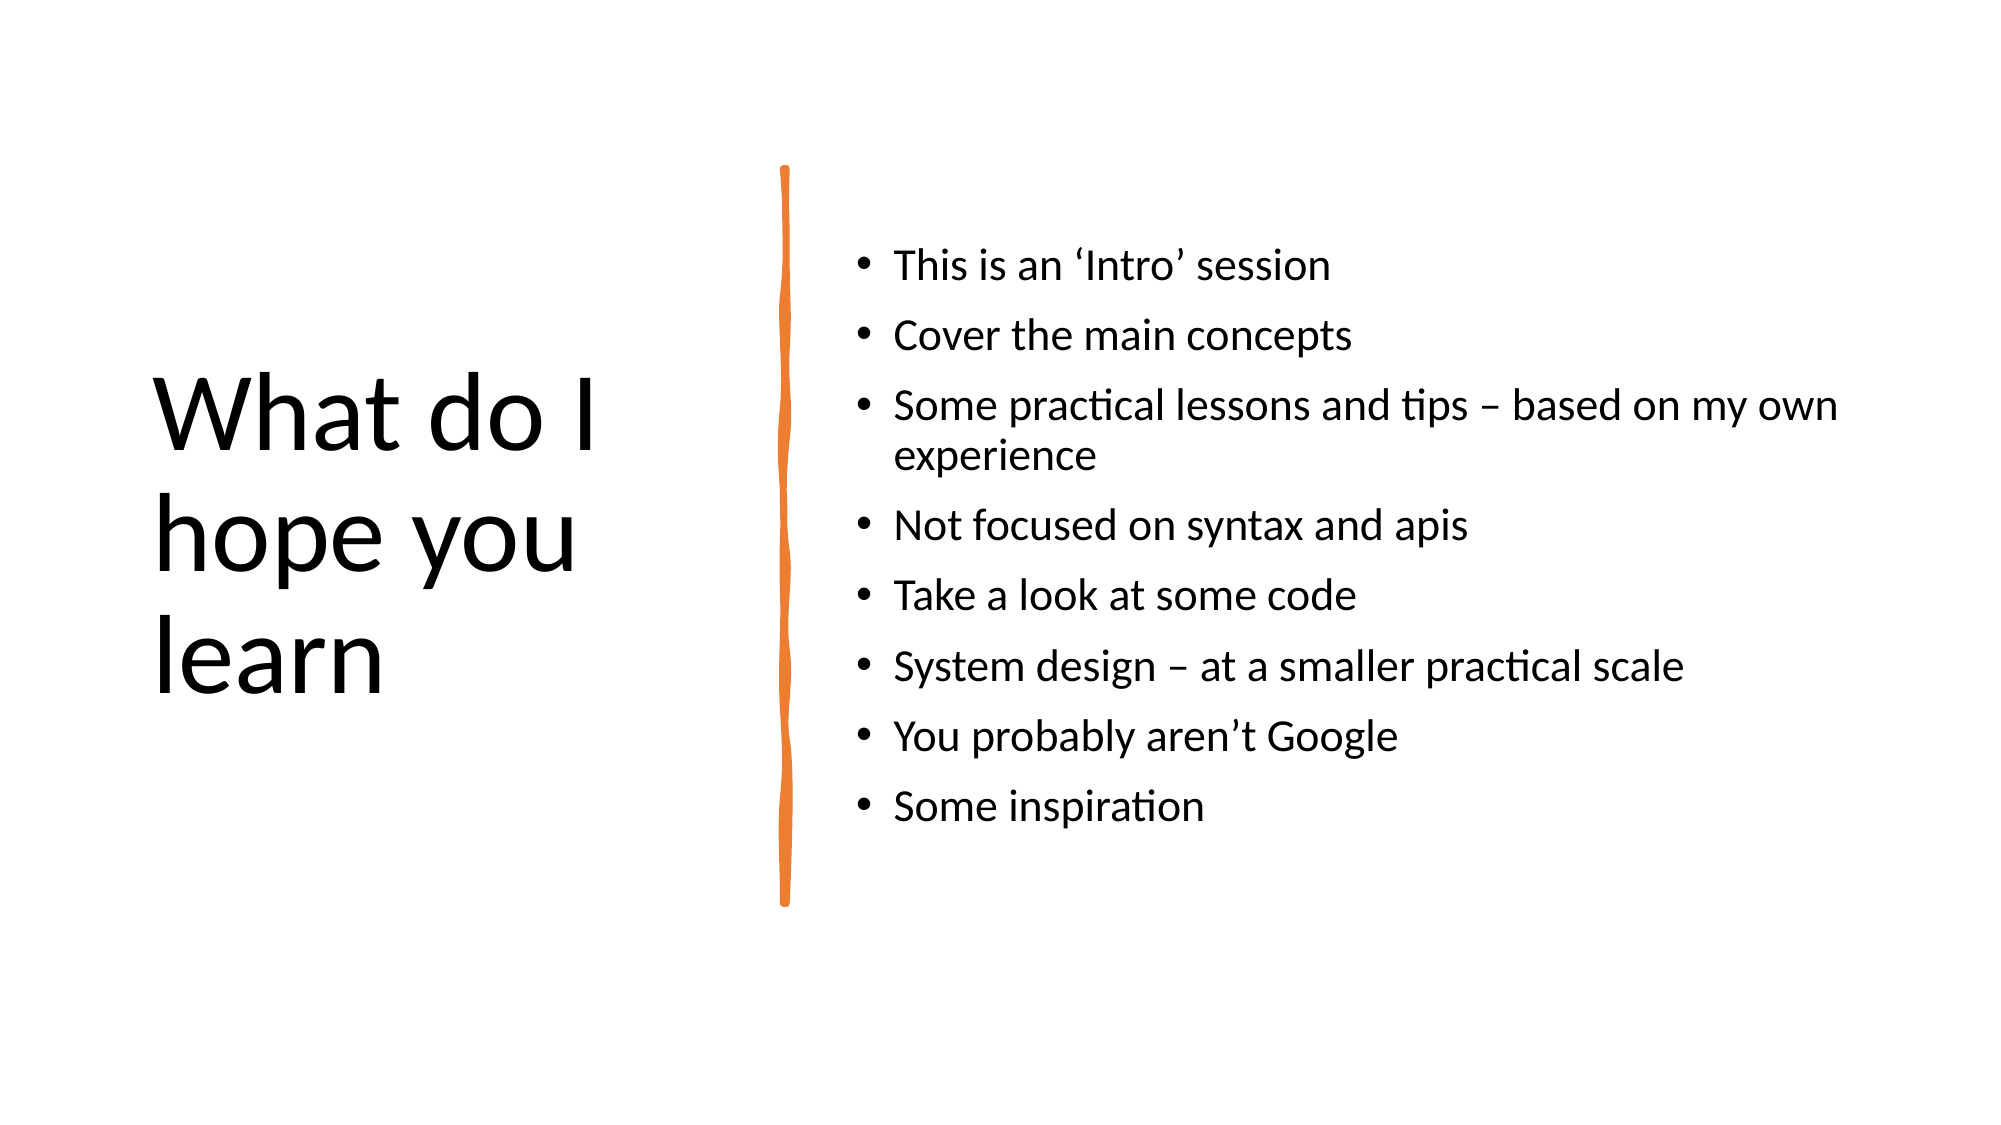

# What do I hope you learn
This is an ‘Intro’ session
Cover the main concepts
Some practical lessons and tips – based on my own experience
Not focused on syntax and apis
Take a look at some code
System design – at a smaller practical scale
You probably aren’t Google
Some inspiration